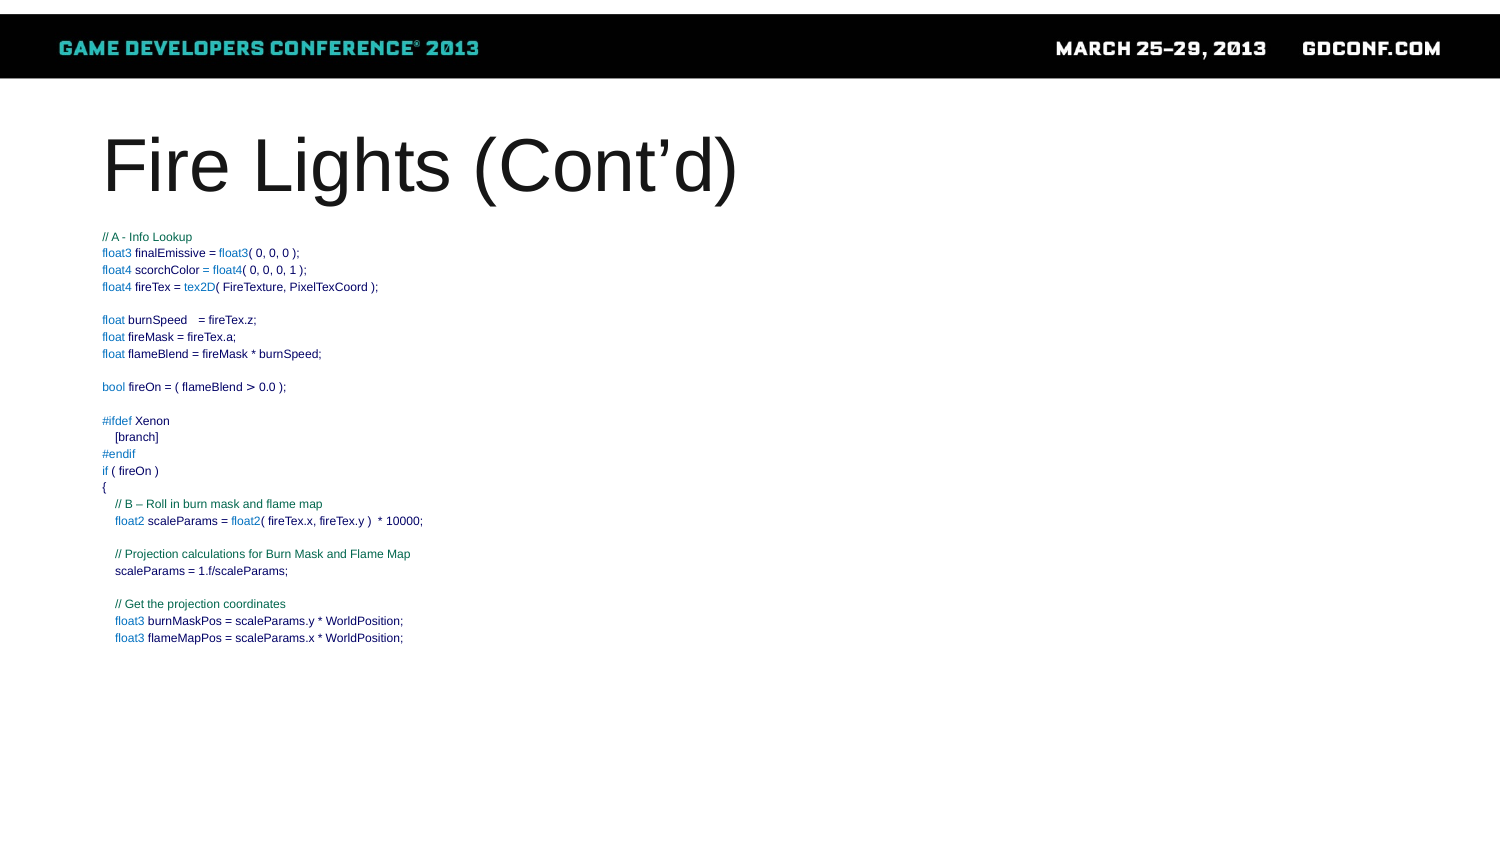

# Fire Lights (Cont’d)
// A - Info Lookup
float3 finalEmissive = float3( 0, 0, 0 );
float4 scorchColor = float4( 0, 0, 0, 1 );
float4 fireTex = tex2D( FireTexture, PixelTexCoord );

float burnSpeed 	= fireTex.z;
float fireMask = fireTex.a;
float flameBlend = fireMask * burnSpeed;

bool fireOn = ( flameBlend > 0.0 );

#ifdef Xenon
    [branch]
#endif
if ( fireOn )
{
    // B – Roll in burn mask and flame map
    float2 scaleParams = float2( fireTex.x, fireTex.y )  * 10000;

    // Projection calculations for Burn Mask and Flame Map
    scaleParams = 1.f/scaleParams;

    // Get the projection coordinates
    float3 burnMaskPos = scaleParams.y * WorldPosition;
    float3 flameMapPos = scaleParams.x * WorldPosition;